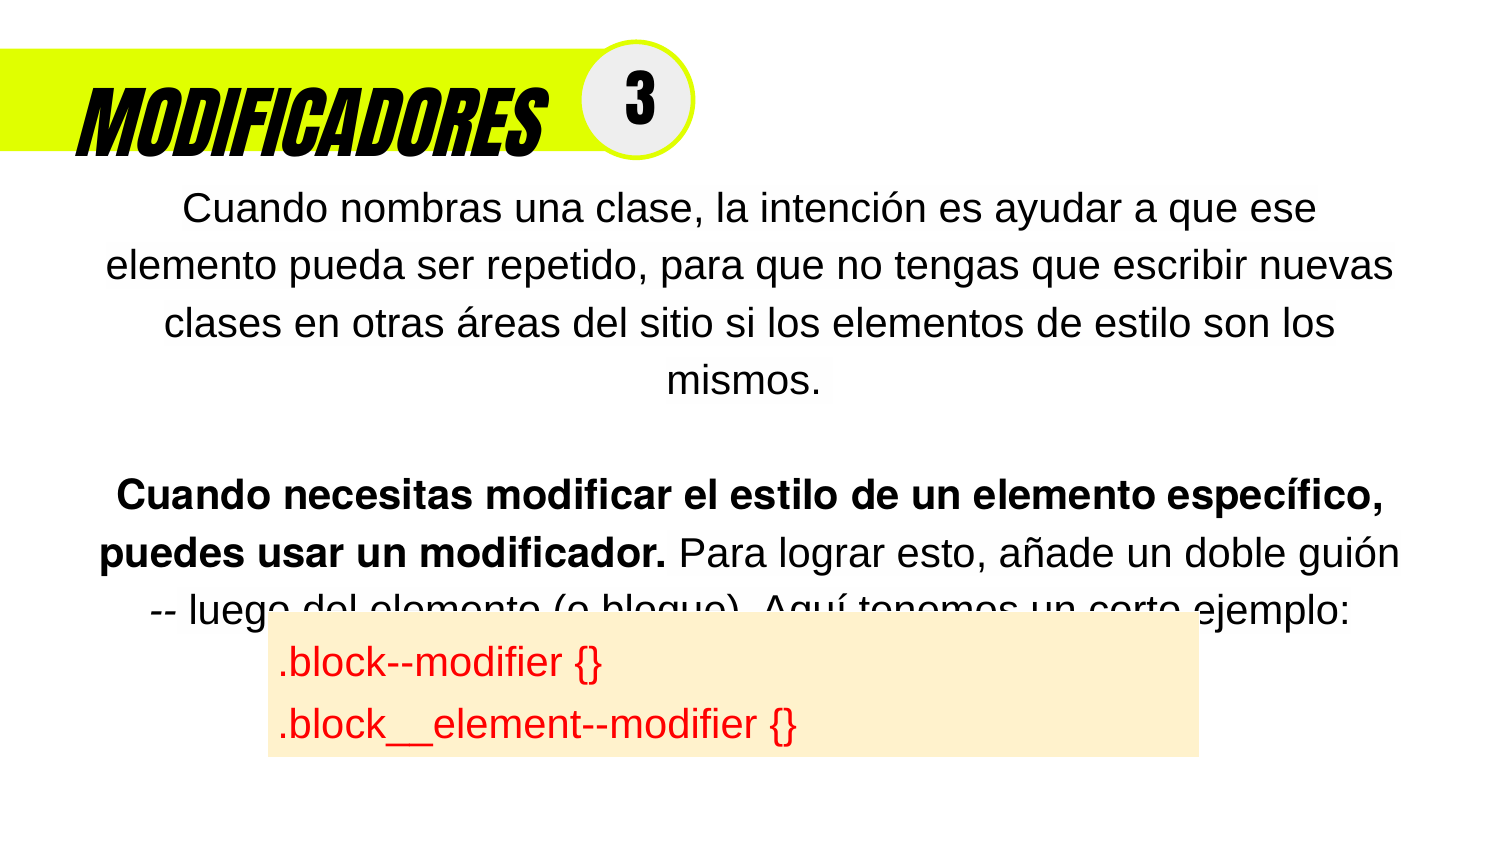

3
MODIFICADORES

Cuando nombras una clase, la intención es ayudar a que ese elemento pueda ser repetido, para que no tengas que escribir nuevas clases en otras áreas del sitio si los elementos de estilo son los mismos.

Cuando necesitas modificar el estilo de un elemento específico, puedes usar un modificador. Para lograr esto, añade un doble guión -- luego del elemento (o bloque). Aquí tenemos un corto ejemplo:

| .block--modifier {} .block\_\_element--modifier {} |
| --- |
|  |